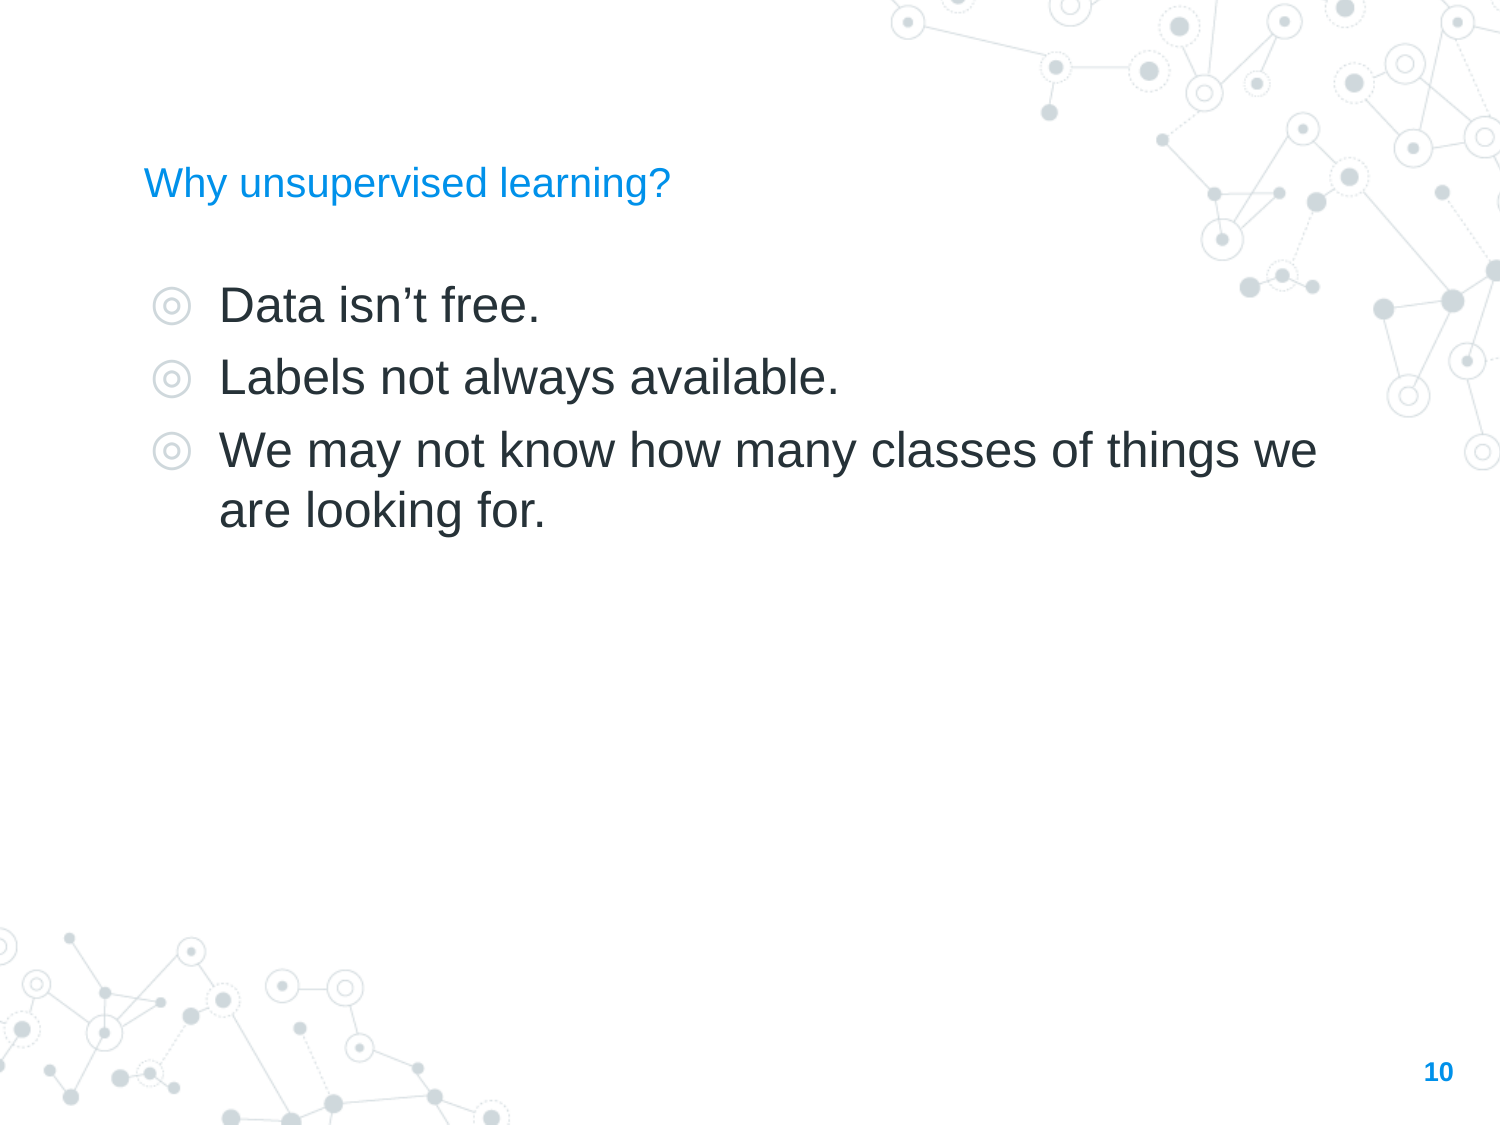

# Why unsupervised learning?
Data isn’t free.
Labels not always available.
We may not know how many classes of things we are looking for.

10